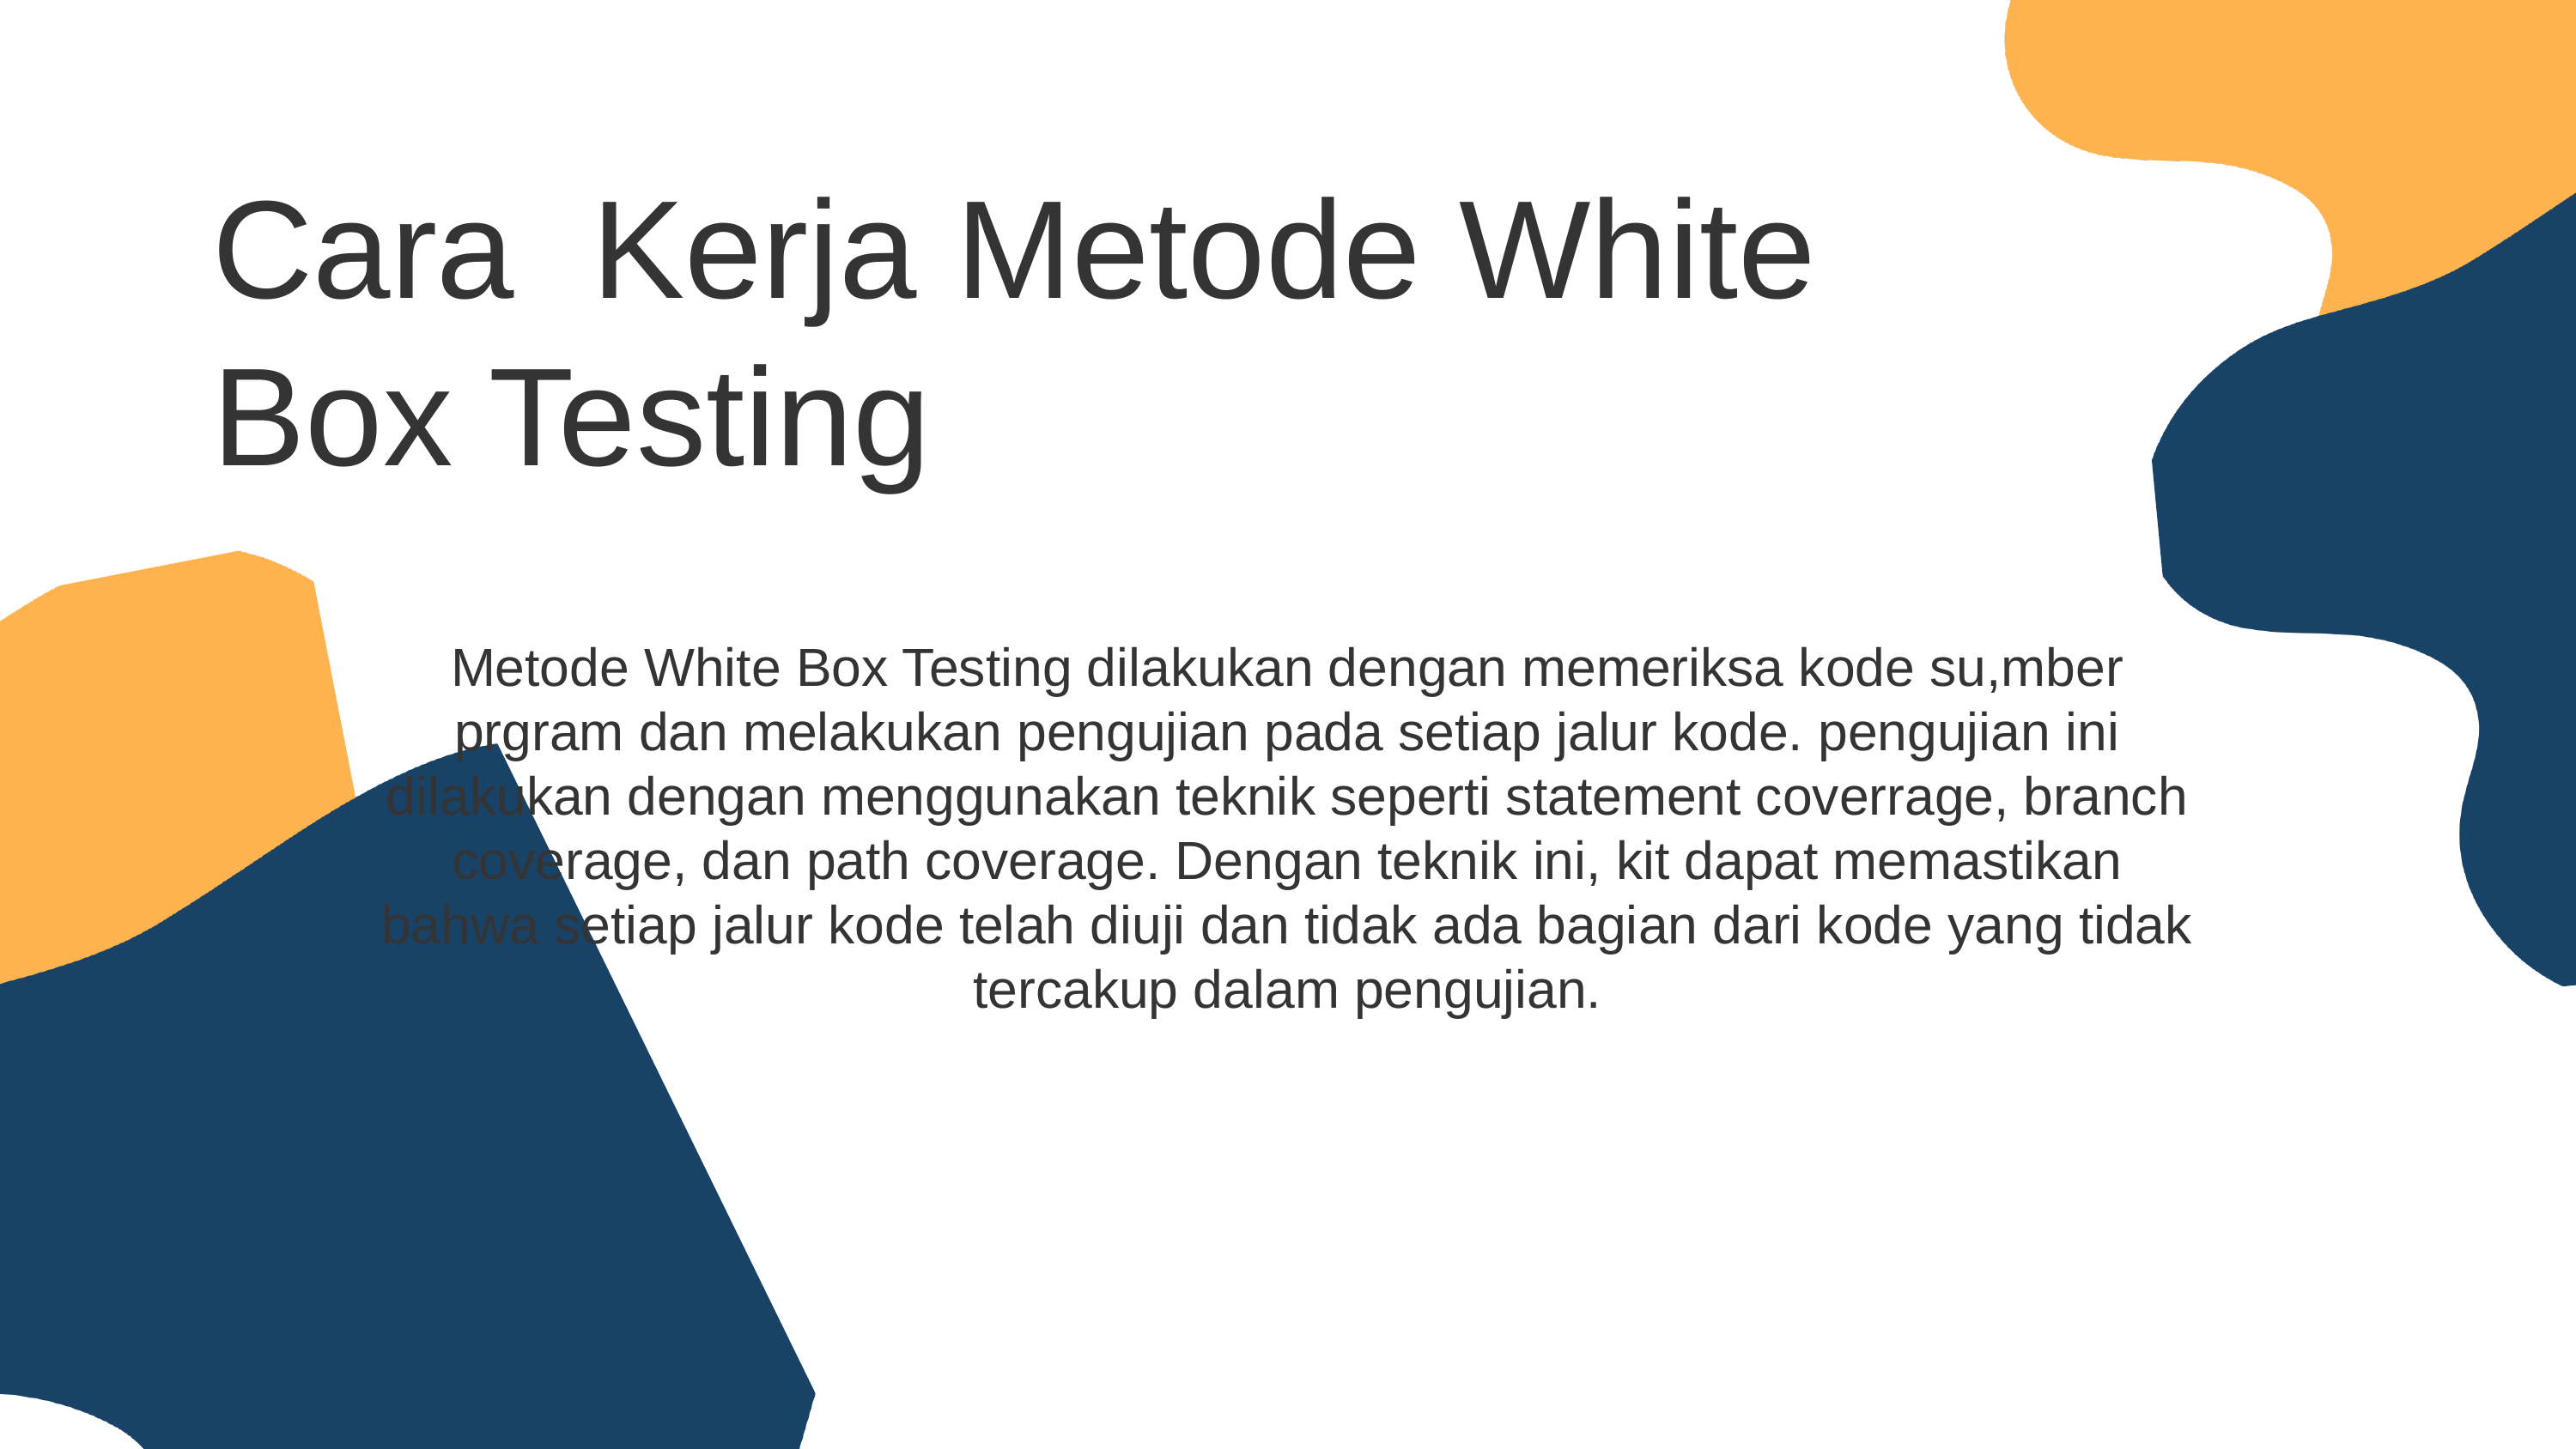

Cara  Kerja Metode White Box Testing

Metode White Box Testing dilakukan dengan memeriksa kode su,mber prgram dan melakukan pengujian pada setiap jalur kode. pengujian ini dilakukan dengan menggunakan teknik seperti statement coverrage, branch coverage, dan path coverage. Dengan teknik ini, kit dapat memastikan bahwa setiap jalur kode telah diuji dan tidak ada bagian dari kode yang tidak tercakup dalam pengujian.